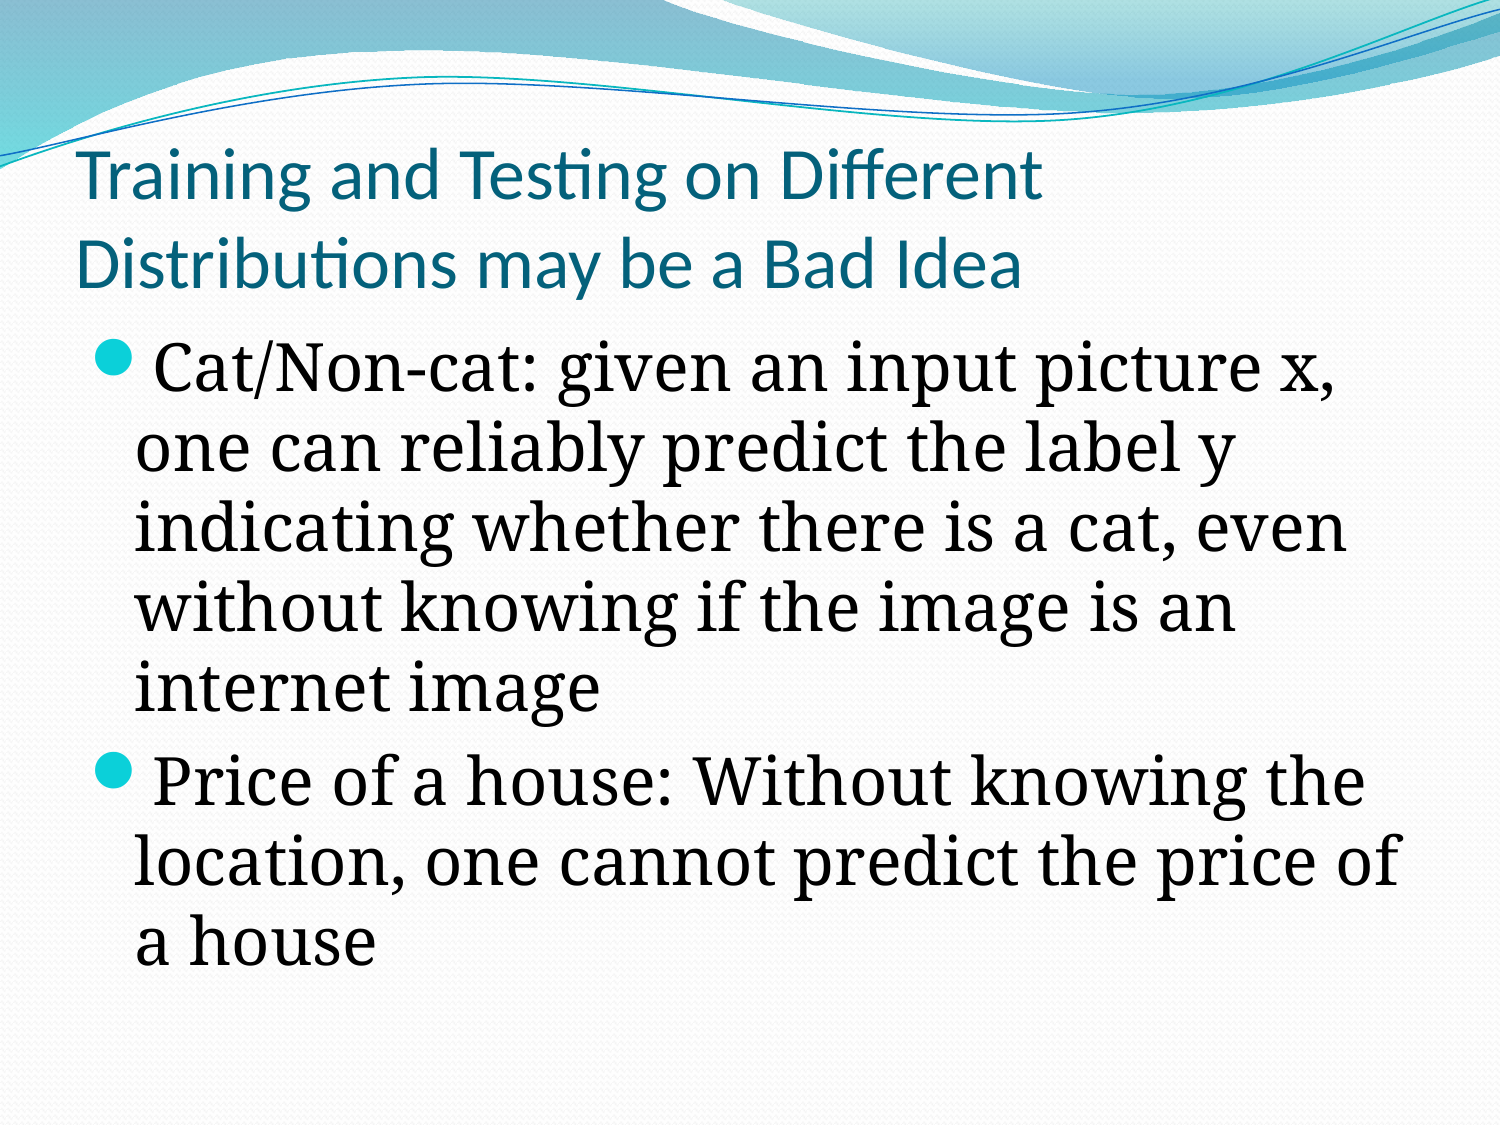

# Training and Testing on Different Distributions may be a Bad Idea
Cat/Non-cat: given an input picture x, one can reliably predict the label y indicating whether there is a cat, even without knowing if the image is an internet image
Price of a house: Without knowing the location, one cannot predict the price of a house